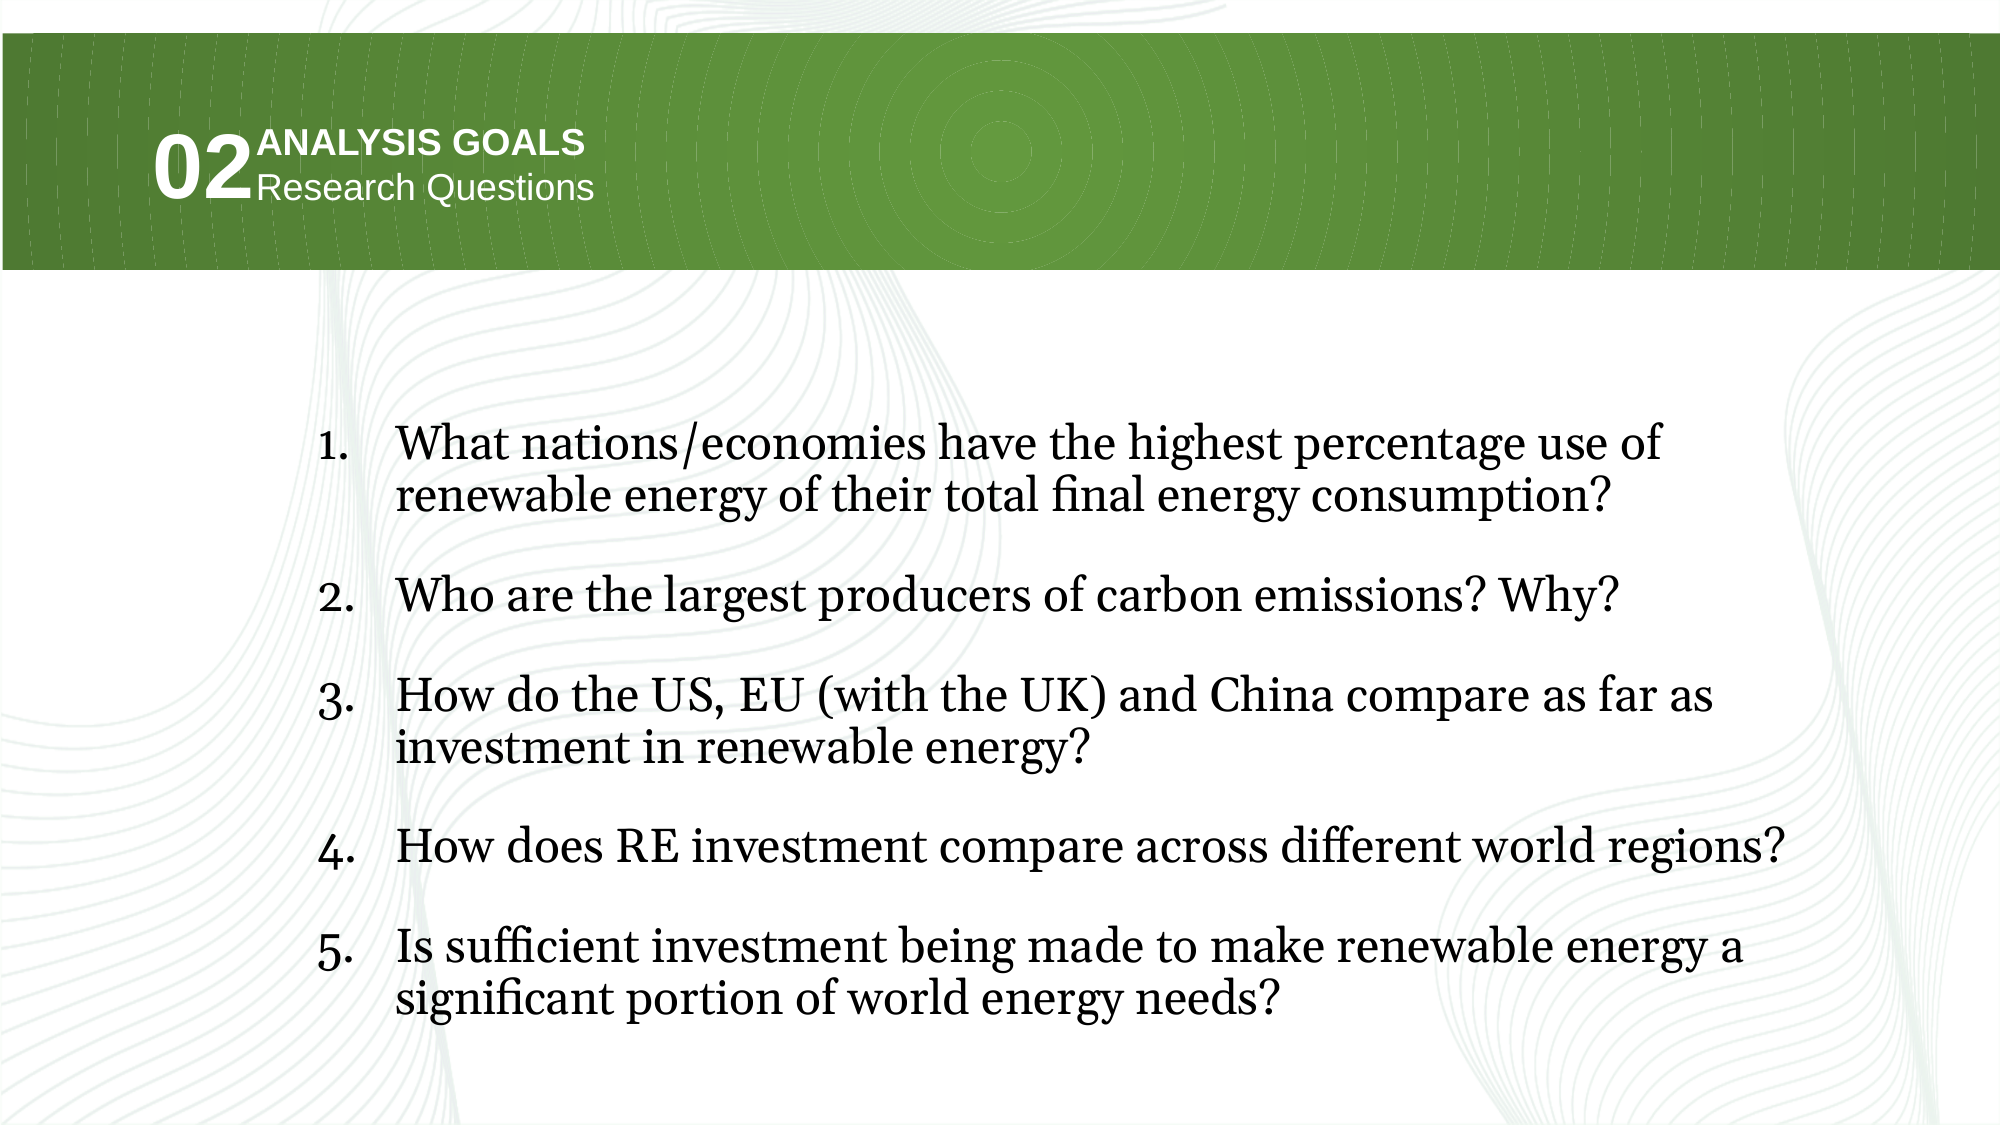

# 02
ANALYSIS GOALS
Research Questions

What nations/economies have the highest percentage use of renewable energy of their total final energy consumption?
Who are the largest producers of carbon emissions? Why?
How do the US, EU (with the UK) and China compare as far as investment in renewable energy?
How does RE investment compare across different world regions?
Is sufficient investment being made to make renewable energy a significant portion of world energy needs?